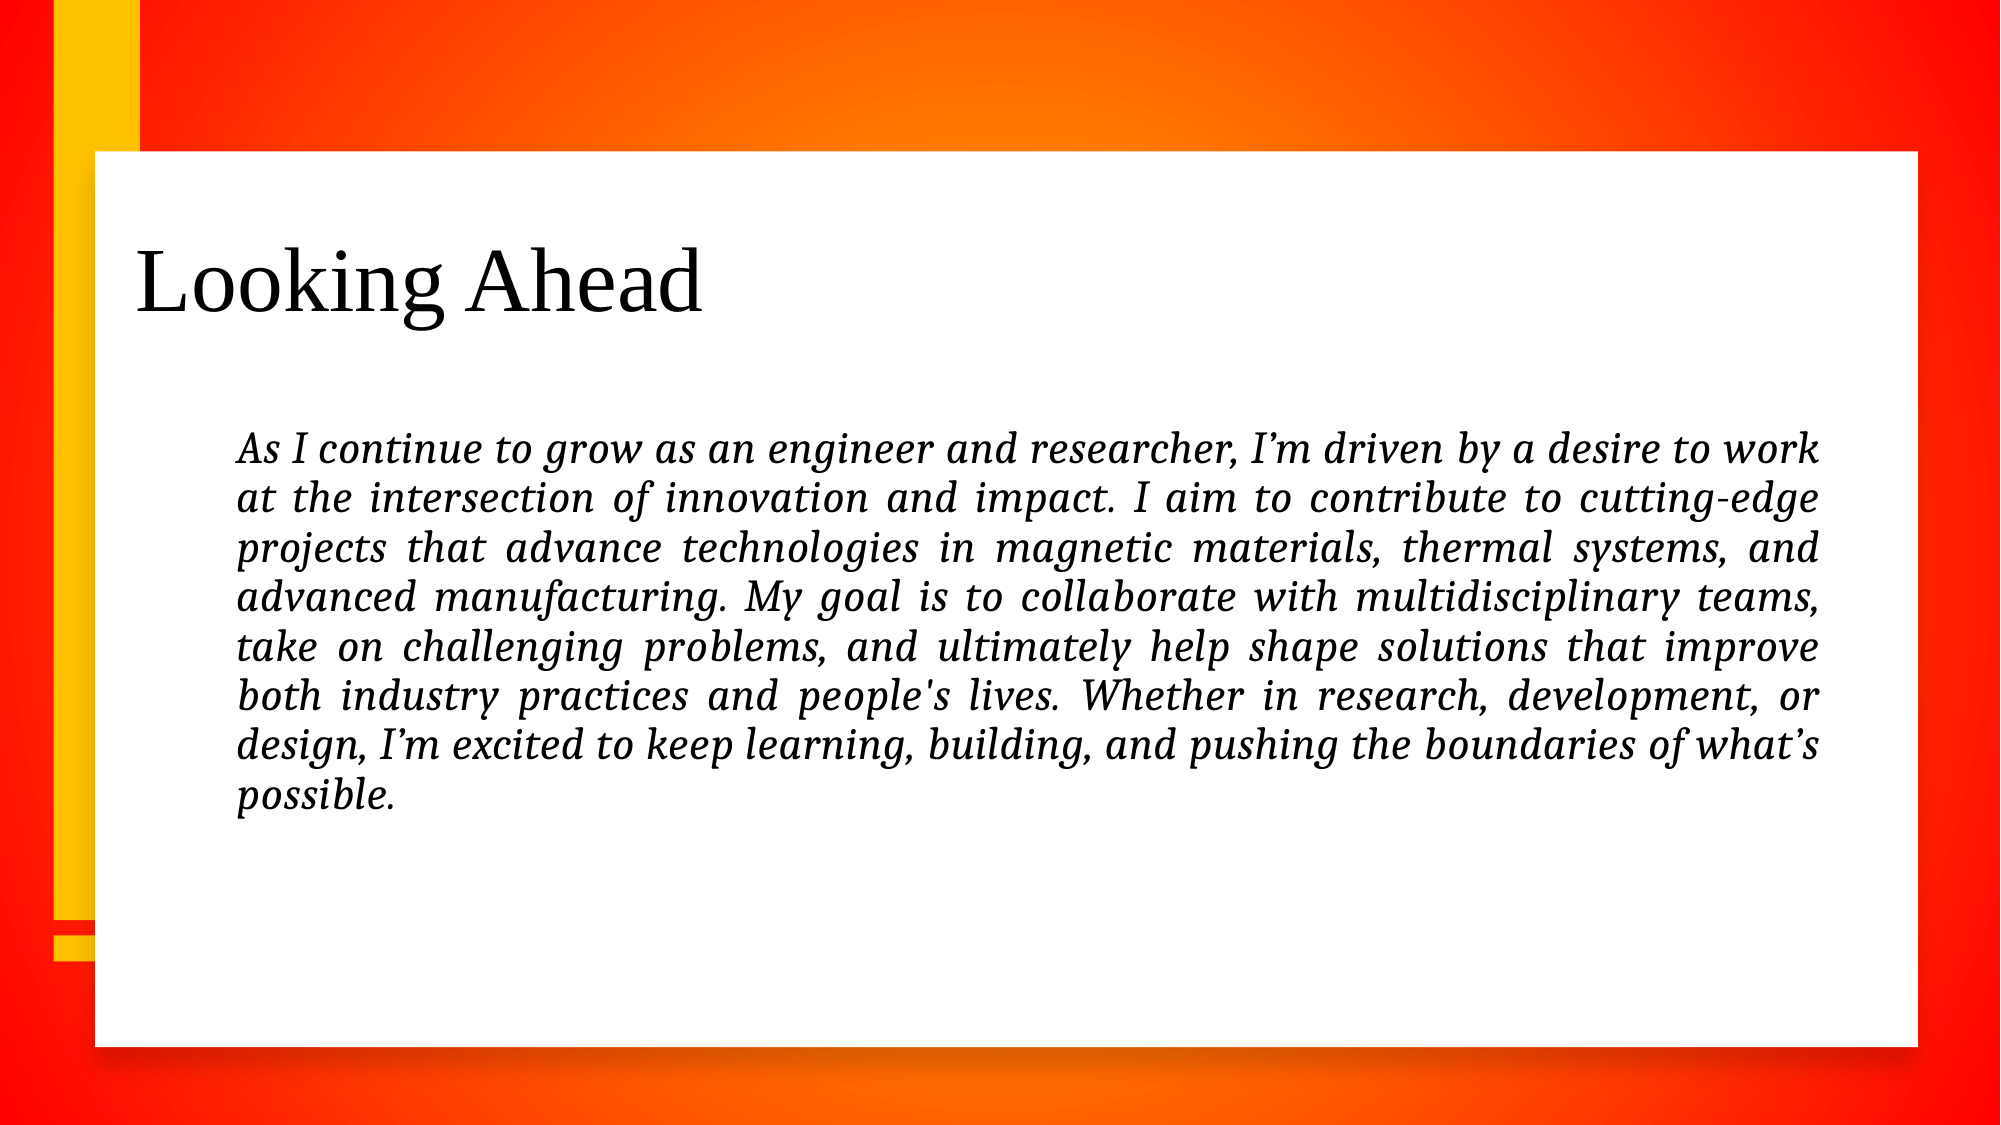

Looking Ahead

As I continue to grow as an engineer and researcher, I’m driven by a desire to work at the intersection of innovation and impact. I aim to contribute to cutting-edge projects that advance technologies in magnetic materials, thermal systems, and advanced manufacturing. My goal is to collaborate with multidisciplinary teams, take on challenging problems, and ultimately help shape solutions that improve both industry practices and people's lives. Whether in research, development, or design, I’m excited to keep learning, building, and pushing the boundaries of what’s possible.